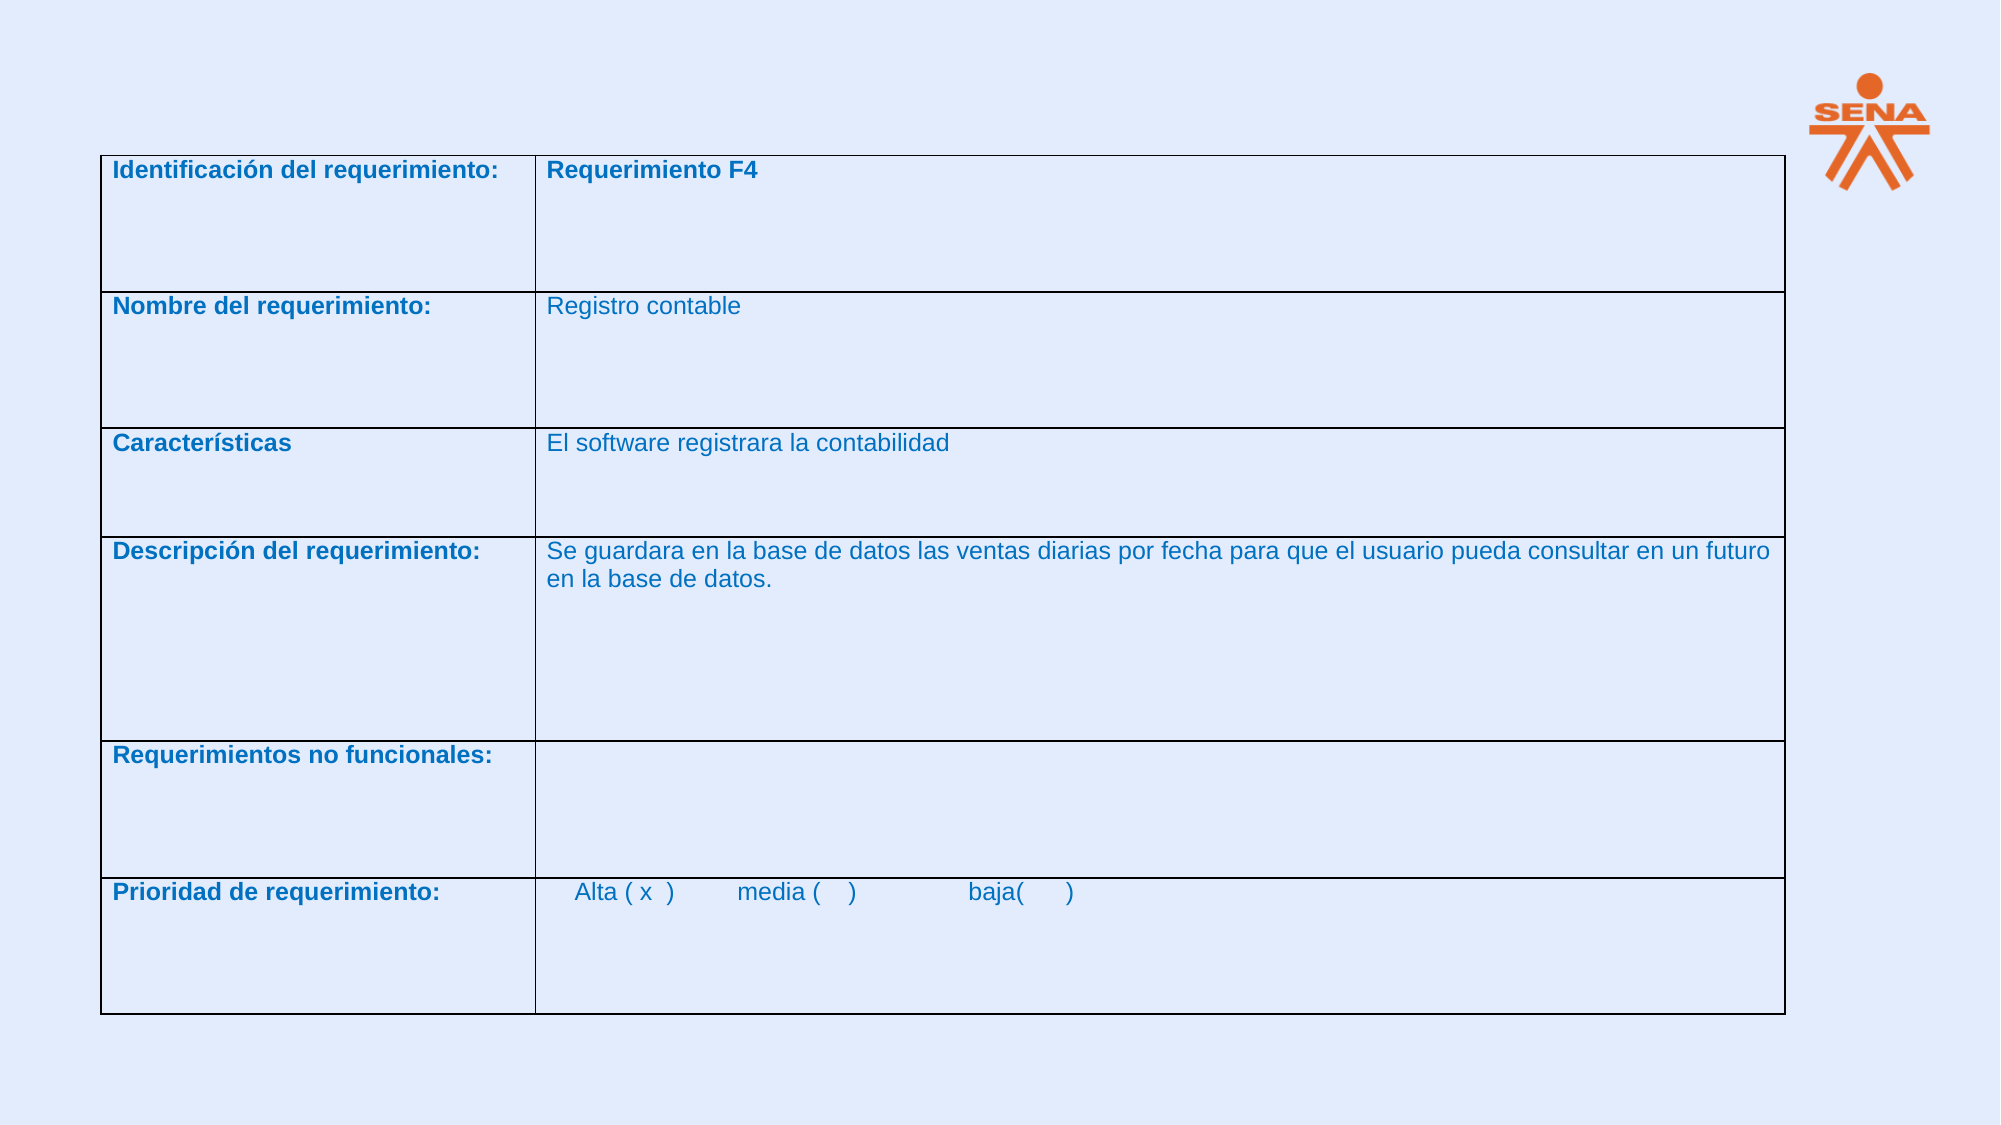

| Identificación del requerimiento: | Requerimiento F4 |
| --- | --- |
| Nombre del requerimiento: | Registro contable |
| Características | El software registrara la contabilidad |
| Descripción del requerimiento: | Se guardara en la base de datos las ventas diarias por fecha para que el usuario pueda consultar en un futuro en la base de datos. |
| Requerimientos no funcionales: |  |
| Prioridad de requerimiento: | Alta ( x ) media ( ) baja( ) |